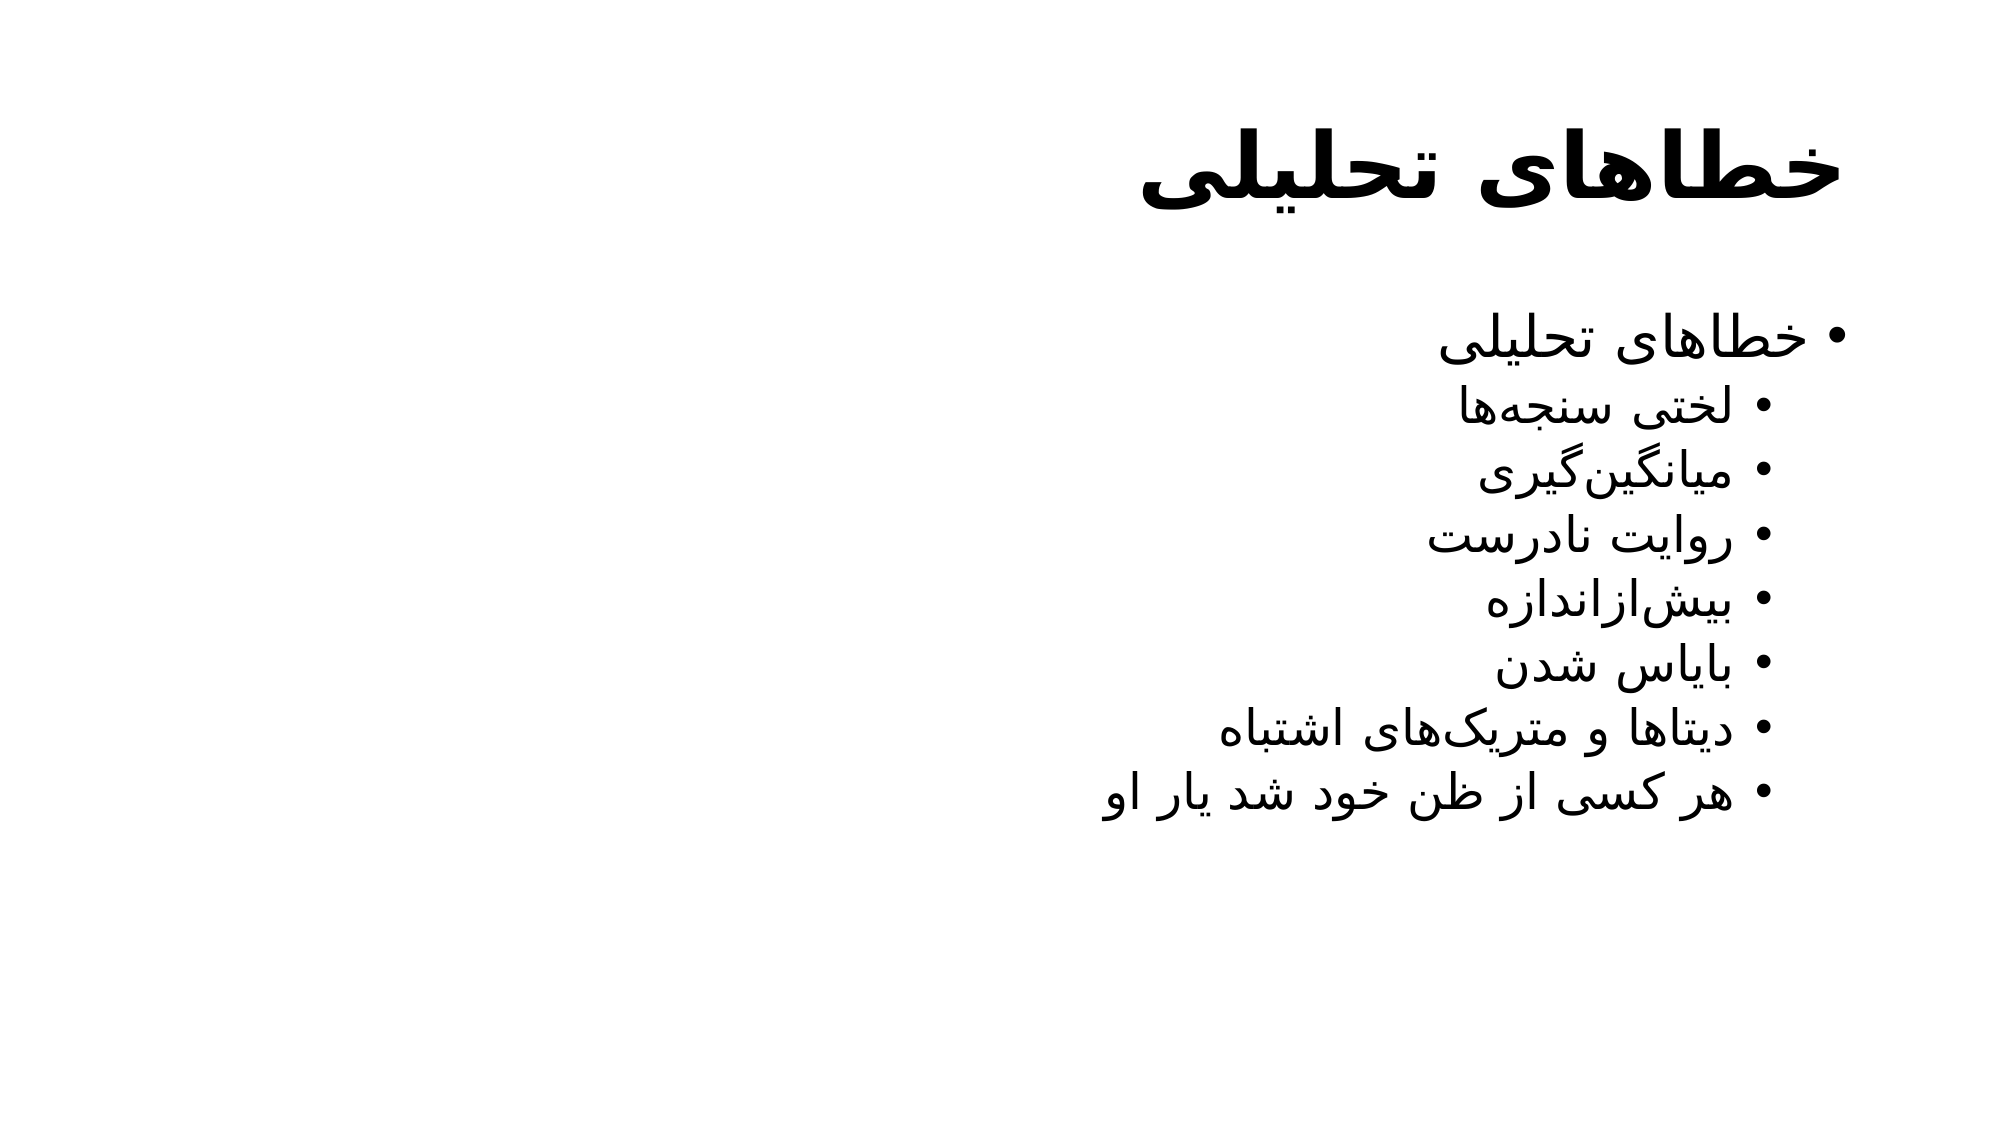

# خطاهای تحلیلی
خطاهای تحلیلی
لختی‌ سنجه‌ها
میانگین‌گیری
روایت نادرست
بیش‌ازاندازه
بایاس شدن
دیتاها و متریک‌های اشتباه
هر کسی از ظن خود شد یار او